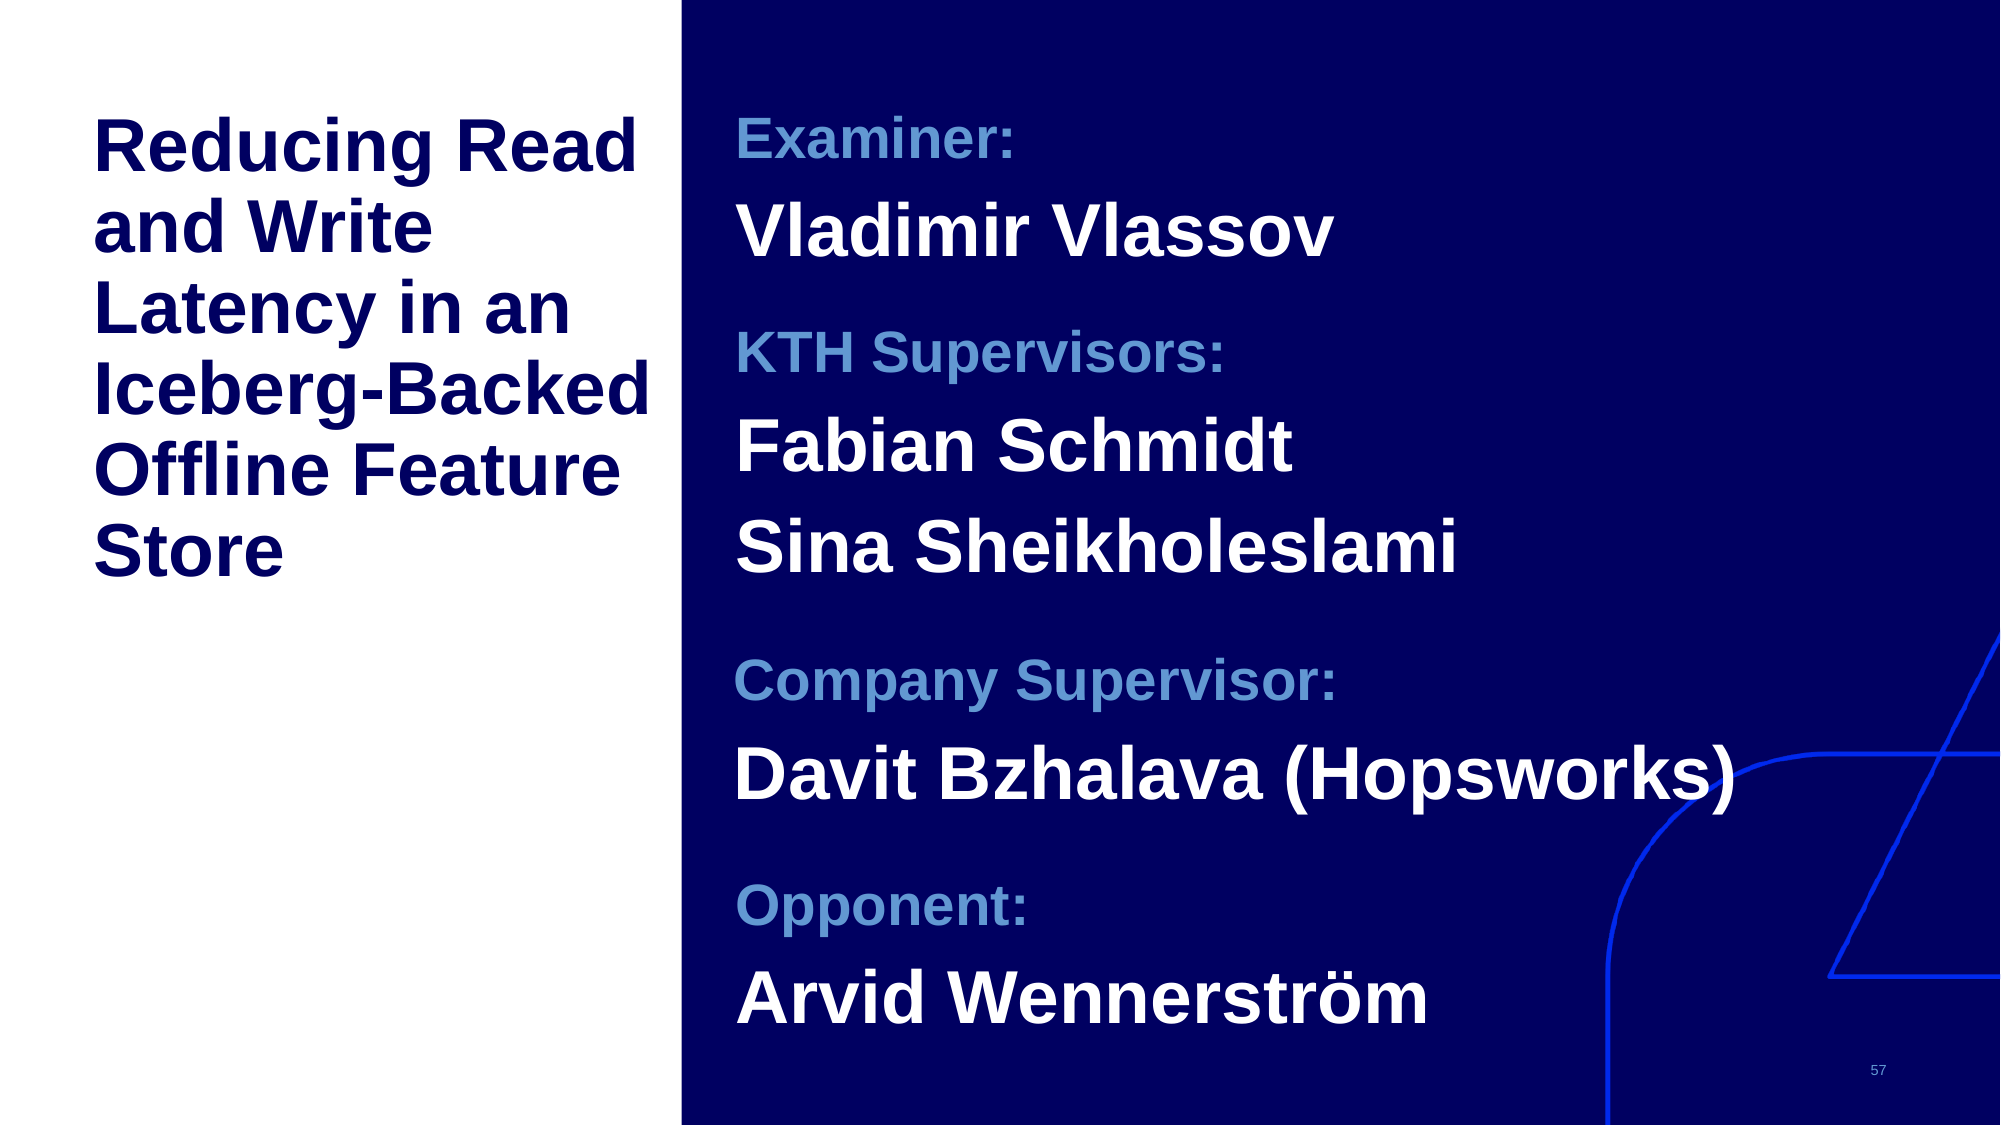

Reducing Read and Write Latency in an Iceberg-Backed Offline Feature Store
Examiner:
Vladimir Vlassov
KTH Supervisors:
Fabian Schmidt
Sina Sheikholeslami
Company Supervisor:
Davit Bzhalava (Hopsworks)
Opponent:
Arvid Wennerström

57